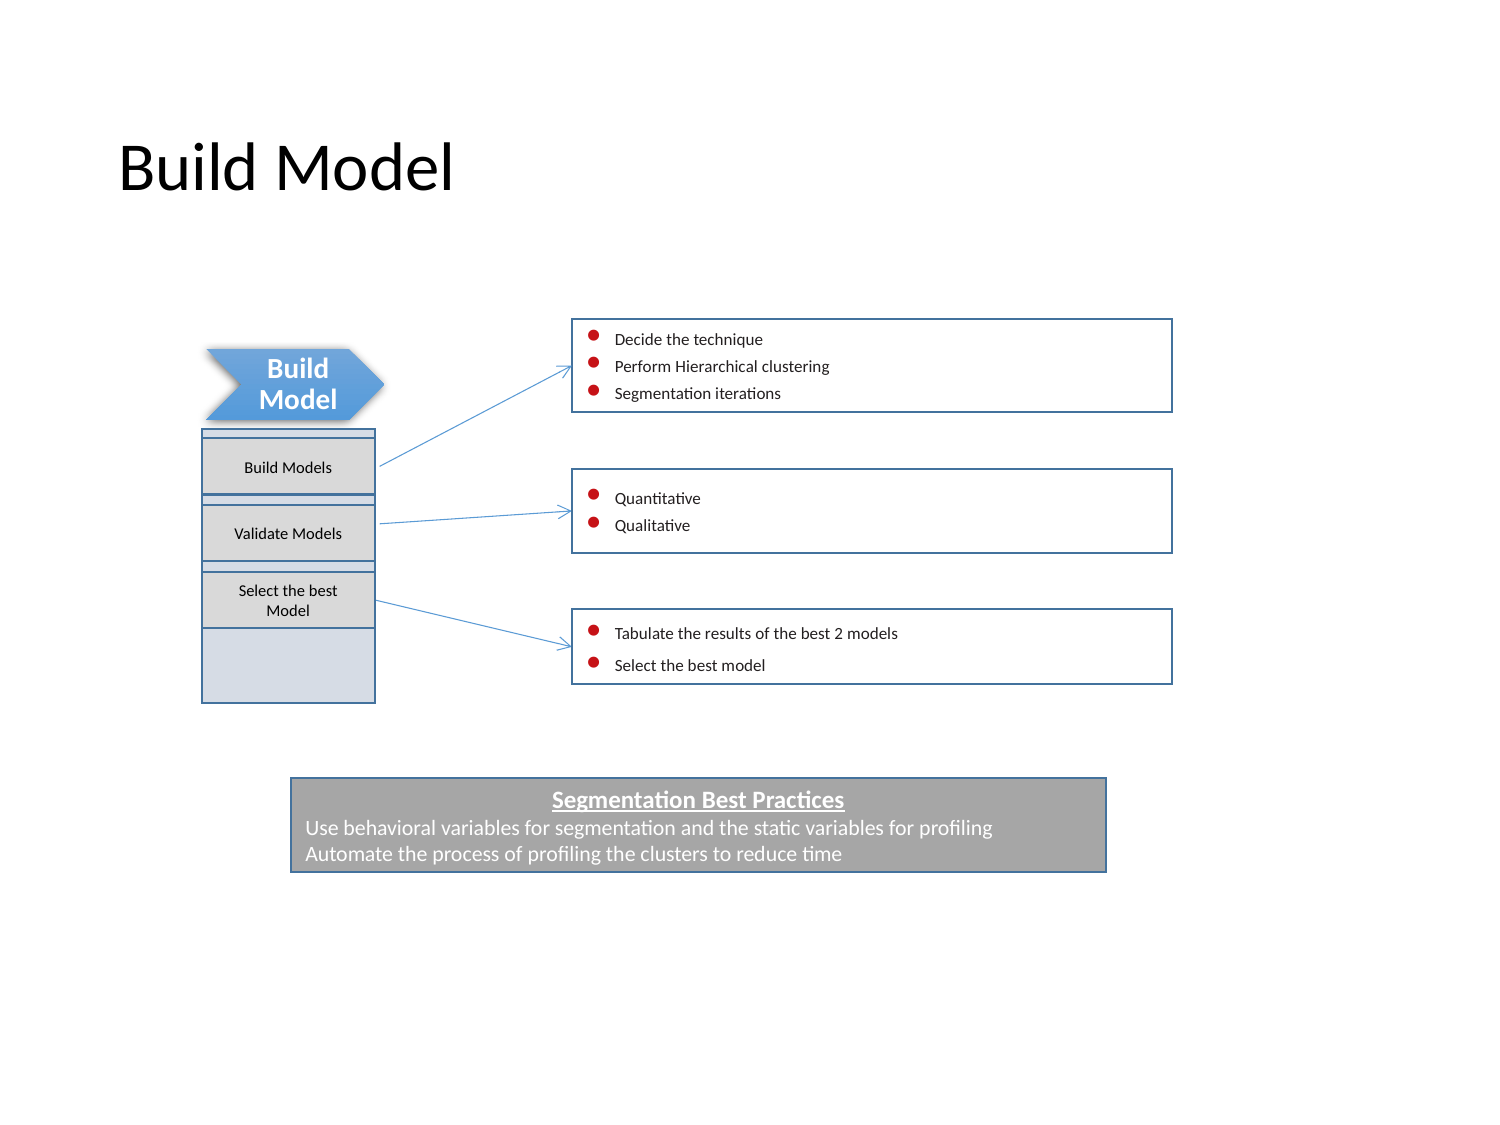

# Build Model
Decide the technique
Perform Hierarchical clustering
Segmentation iterations
Build Model

Build Models
Quantitative
Qualitative
Validate Models
Select the best Model
Tabulate the results of the best 2 models
Select the best model
Segmentation Best Practices
Use behavioral variables for segmentation and the static variables for profiling
Automate the process of profiling the clusters to reduce time